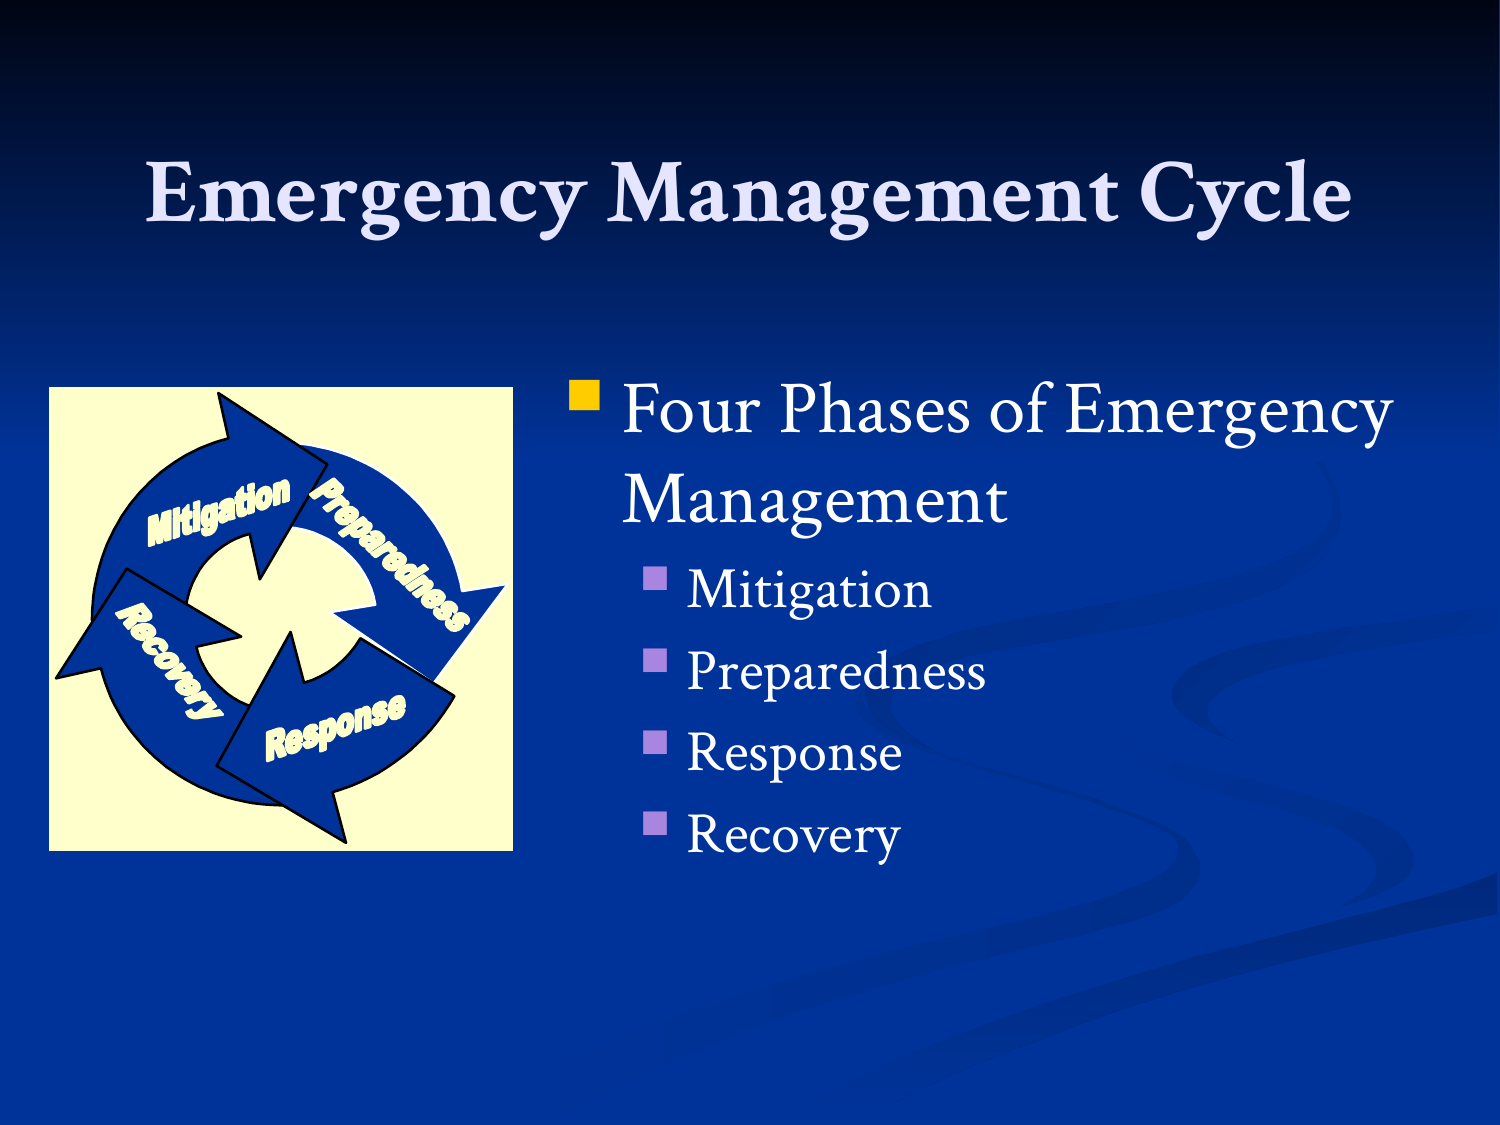

# Emergency Management Cycle
Four Phases of Emergency Management
Mitigation
Preparedness
Response
Recovery